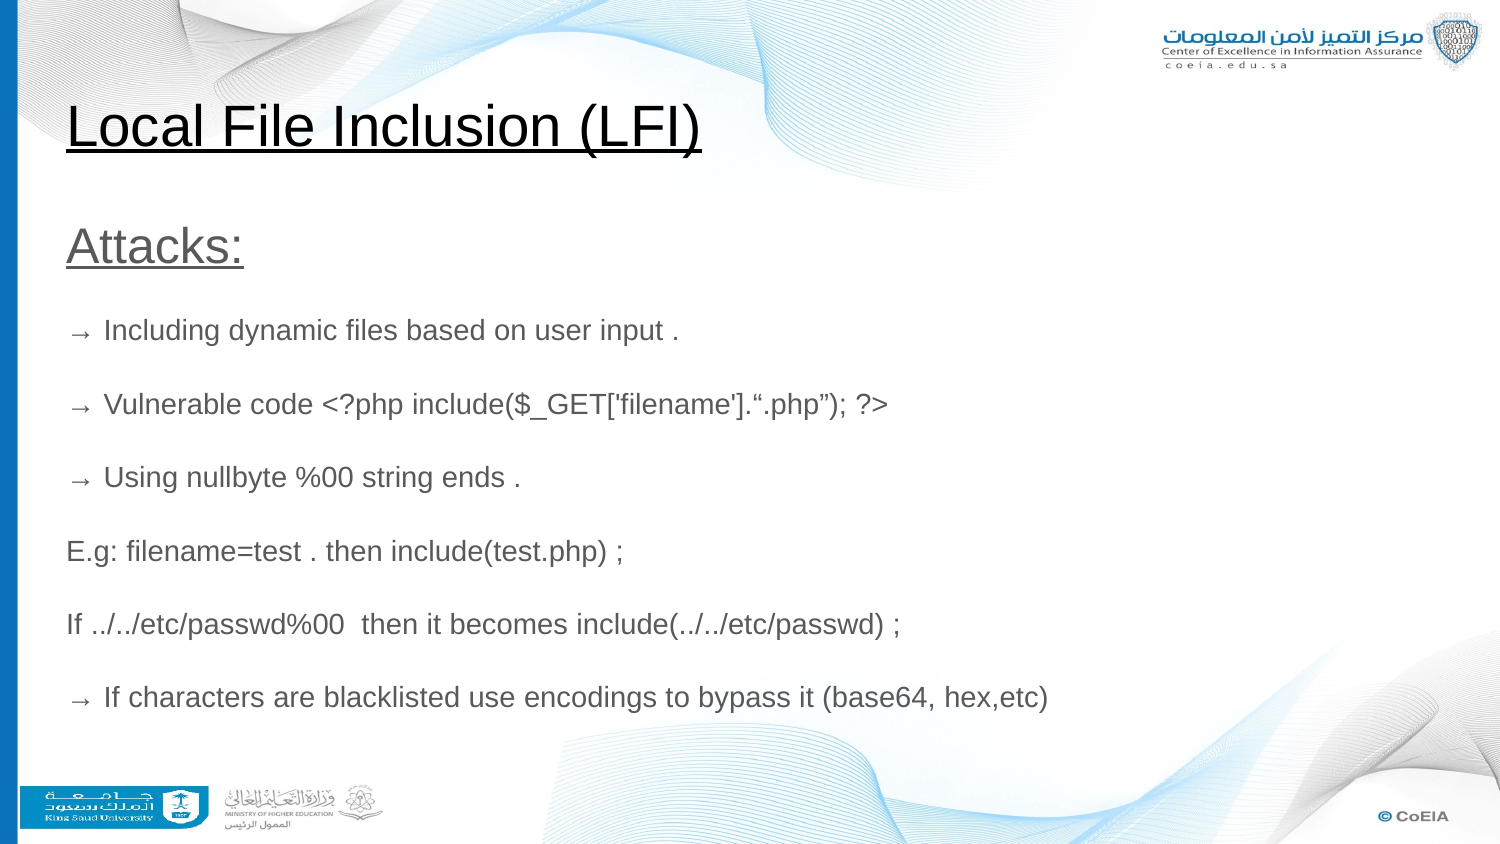

# Local File Inclusion (LFI)

Attacks:
→ Including dynamic files based on user input .
→ Vulnerable code <?php include($_GET['filename'].“.php”); ?>
→ Using nullbyte %00 string ends .
E.g: filename=test . then include(test.php) ;
If ../../etc/passwd%00  then it becomes include(../../etc/passwd) ;
→ If characters are blacklisted use encodings to bypass it (base64, hex,etc)